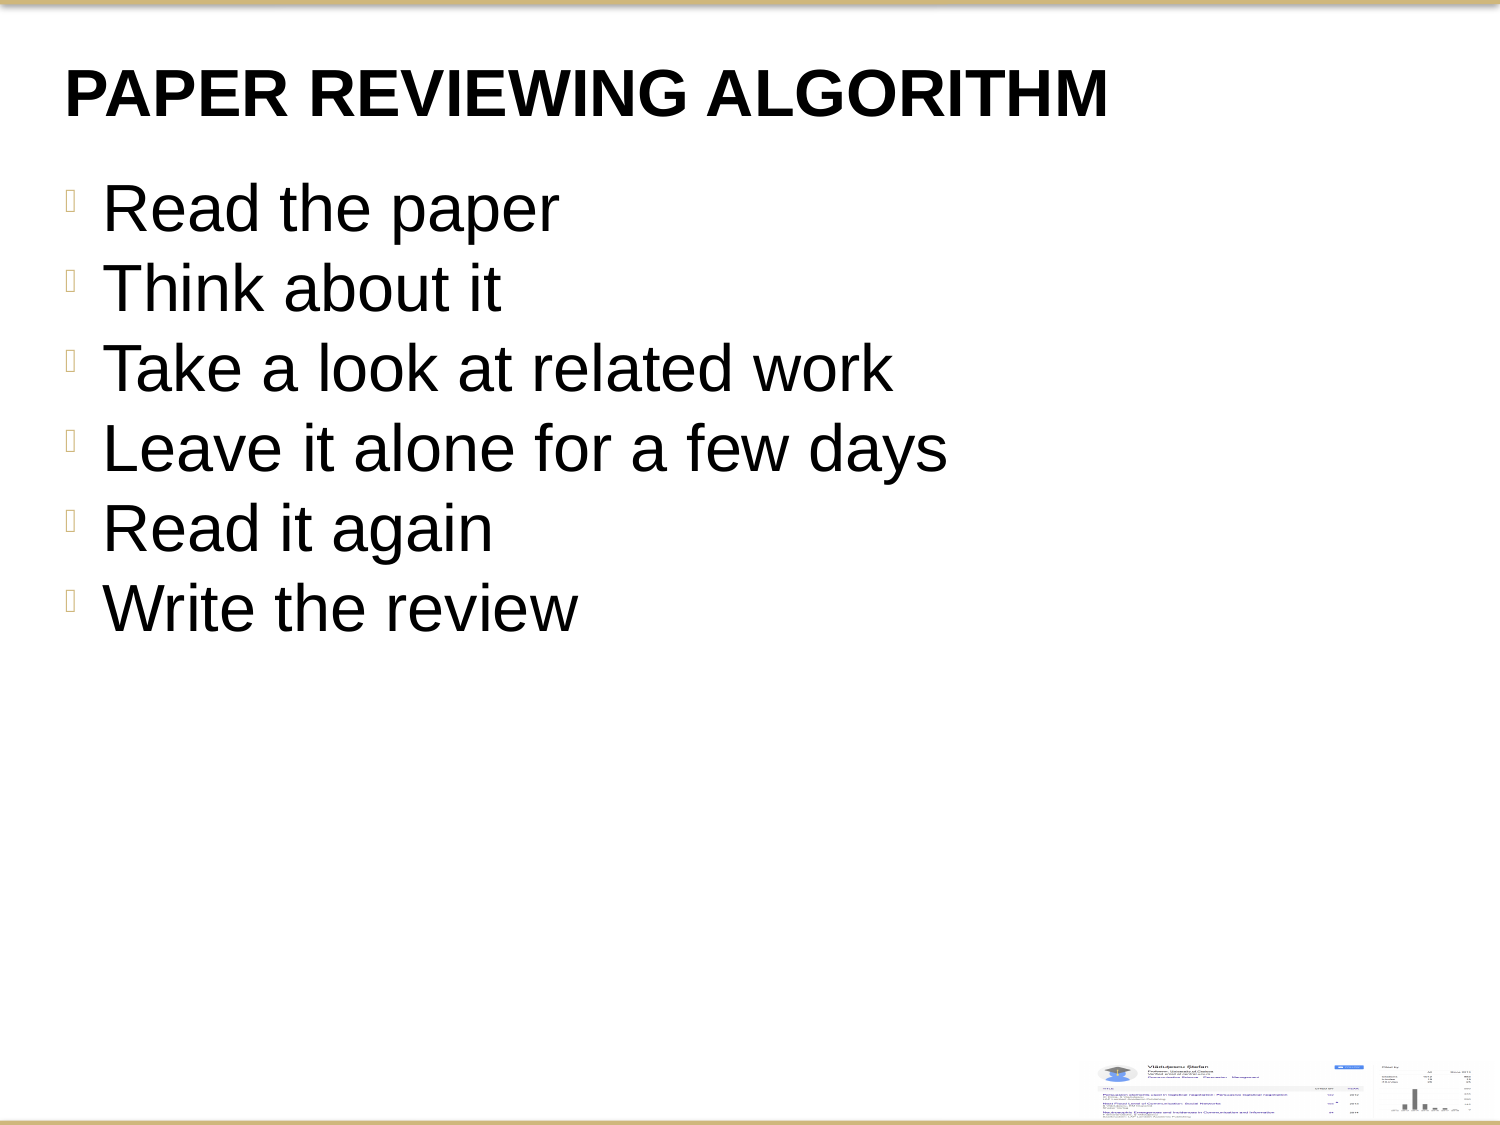

Paper Reviewing Algorithm
Read the paper
Think about it
Take a look at related work
Leave it alone for a few days
Read it again
Write the review